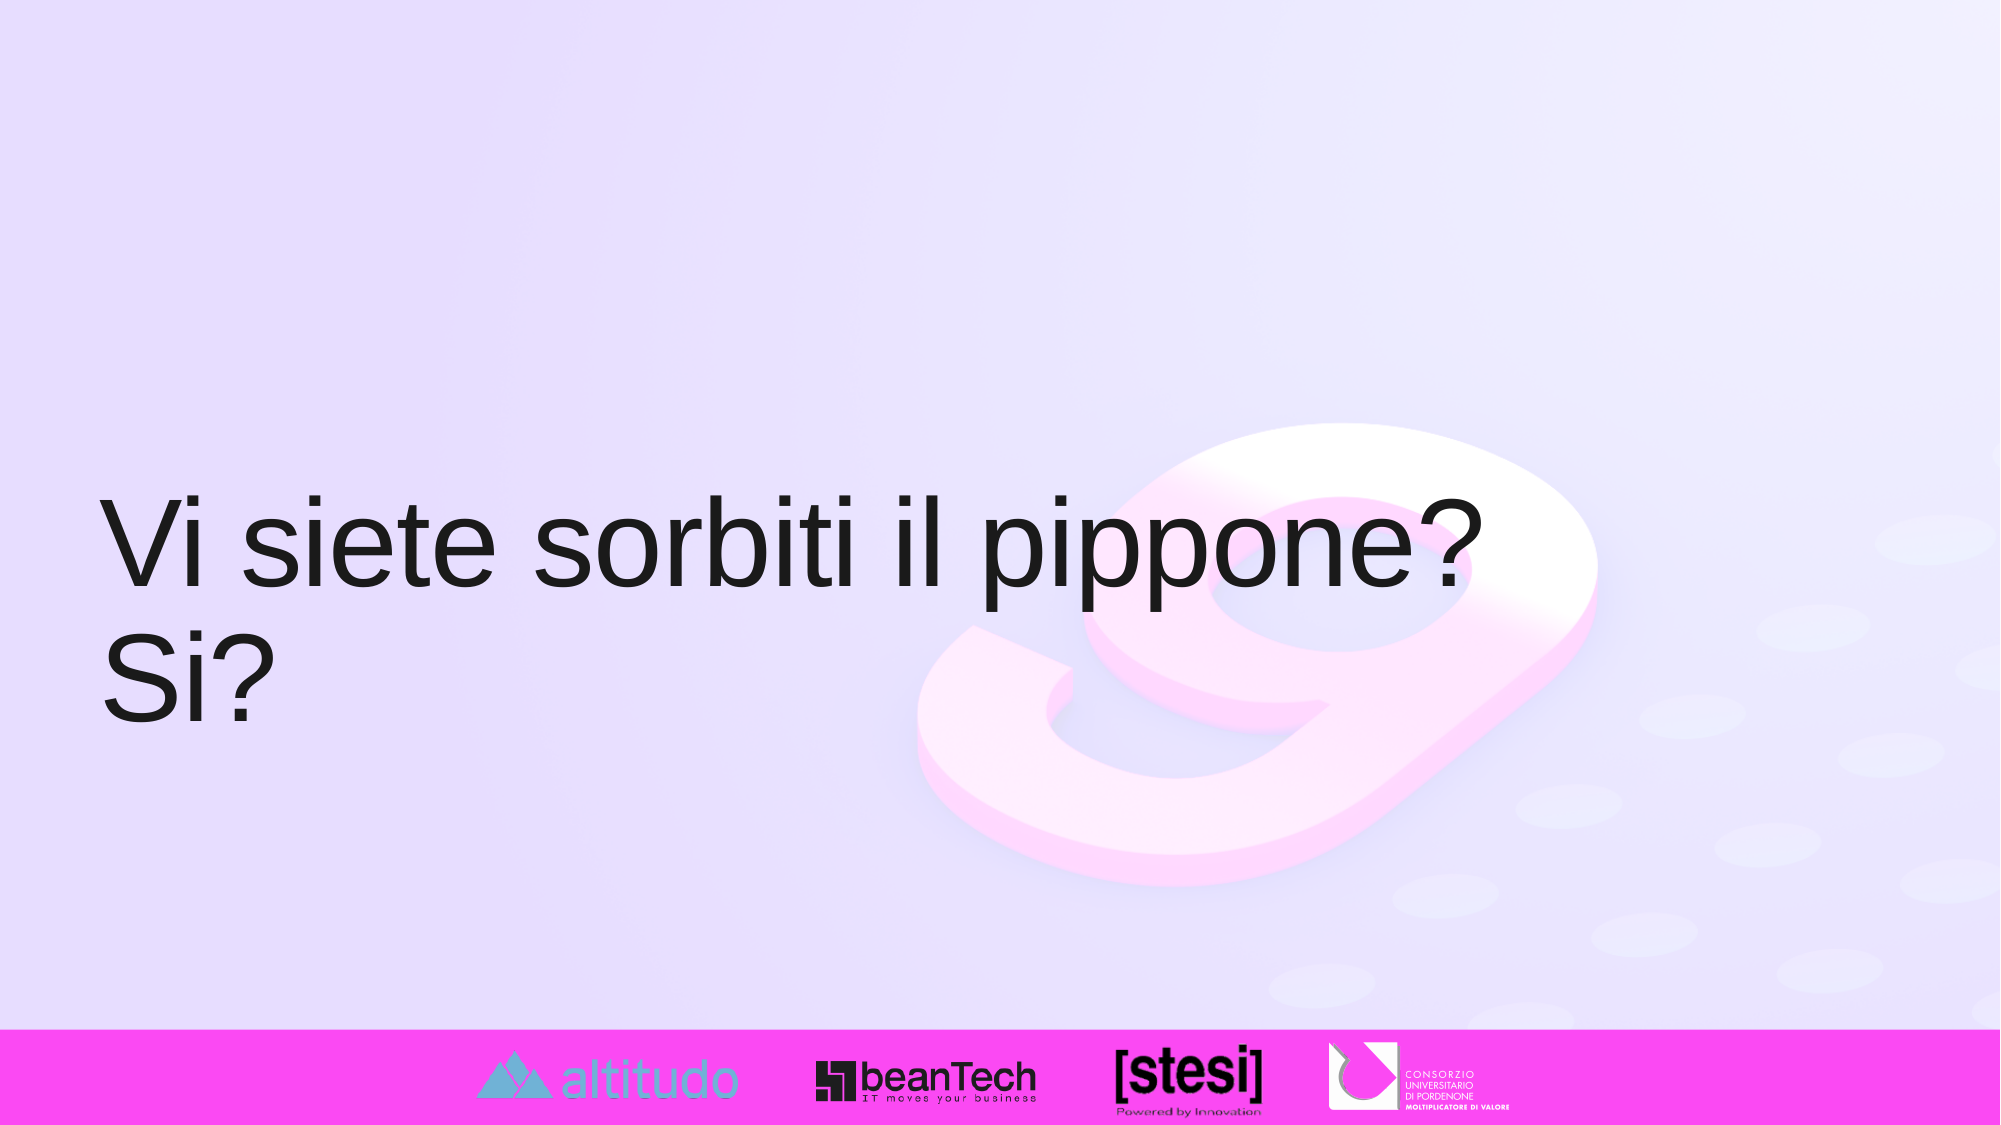

# Vi siete sorbiti il pippone? Si?